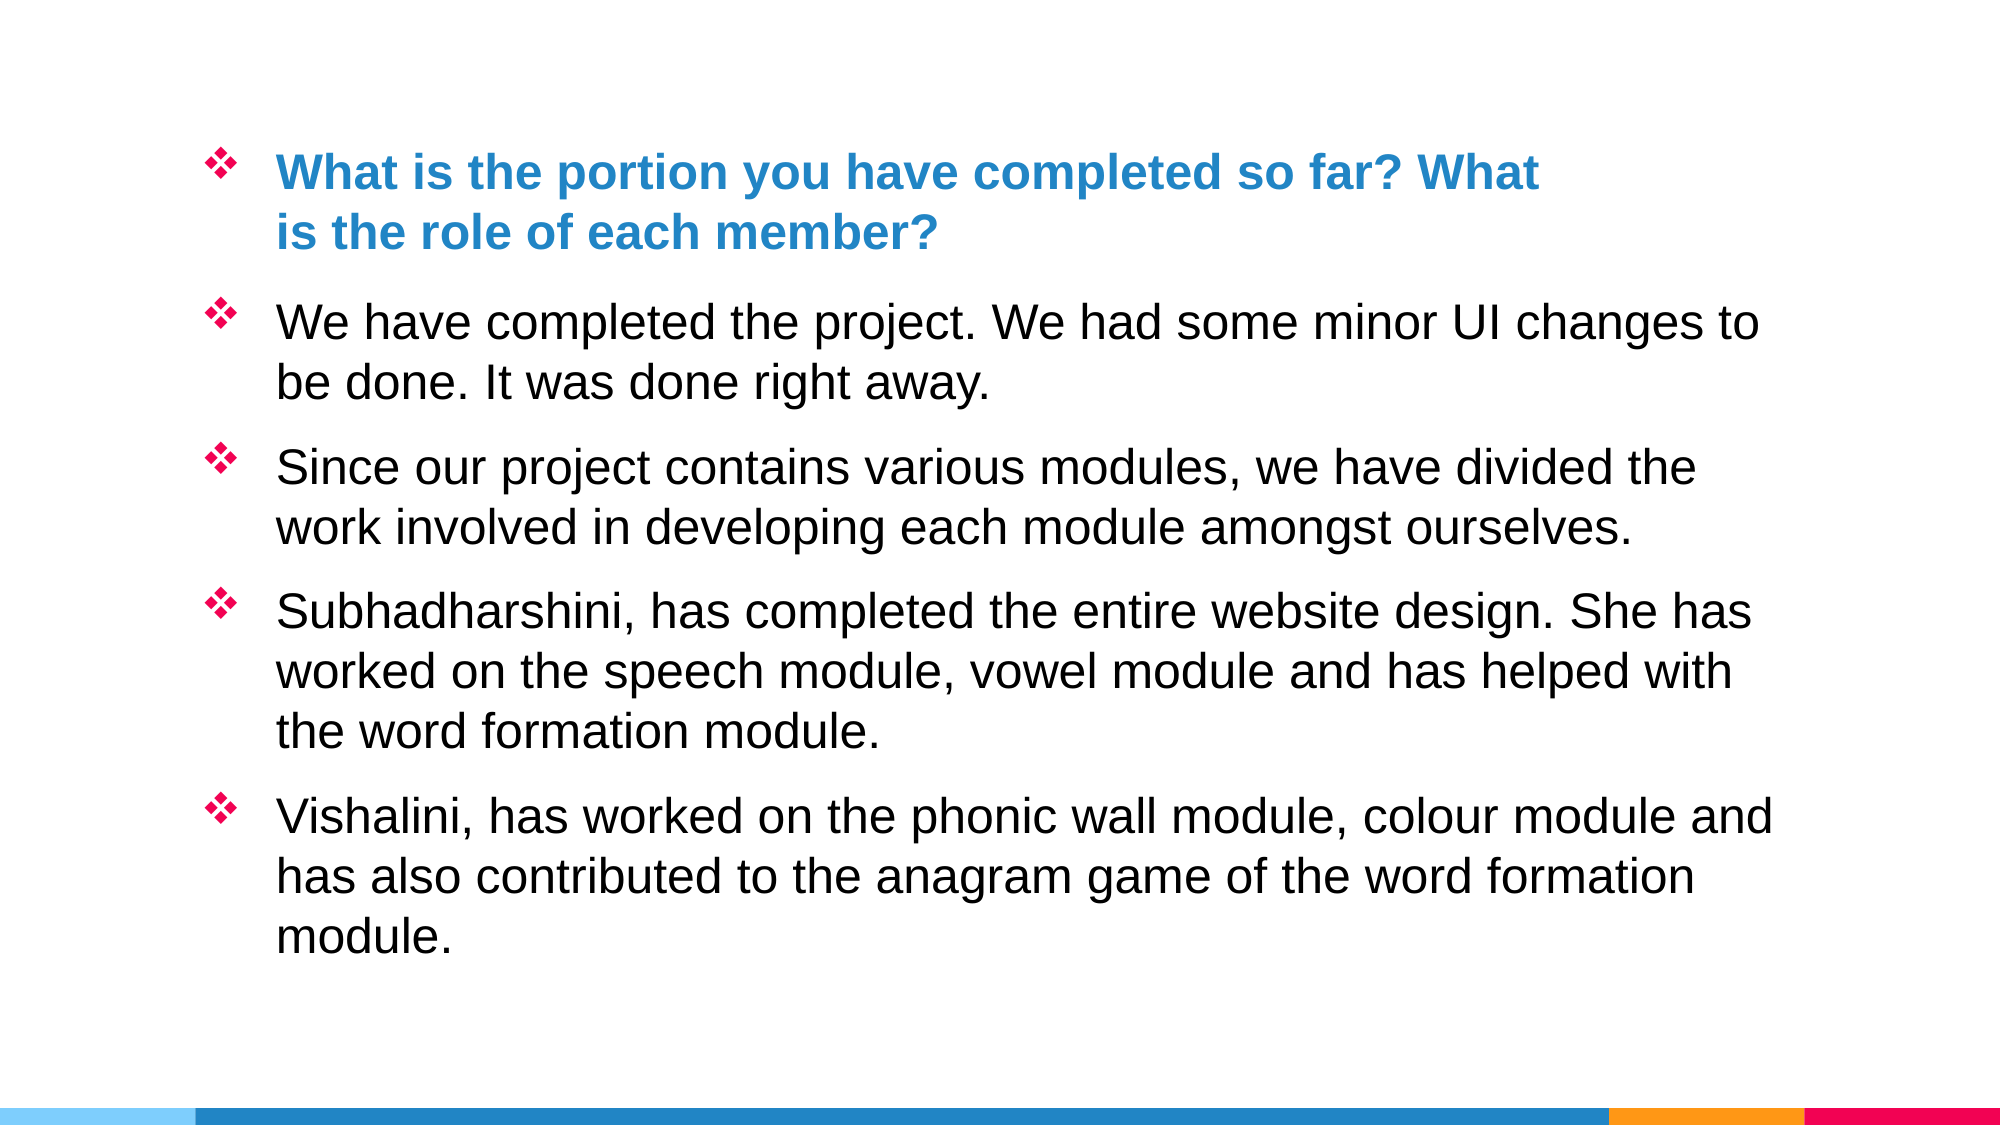

# What is the portion you have completed so far? What is the role of each member?
We have completed the project. We had some minor UI changes to be done. It was done right away.
Since our project contains various modules, we have divided the work involved in developing each module amongst ourselves.
Subhadharshini, has completed the entire website design. She has worked on the speech module, vowel module and has helped with the word formation module.
Vishalini, has worked on the phonic wall module, colour module and has also contributed to the anagram game of the word formation module.